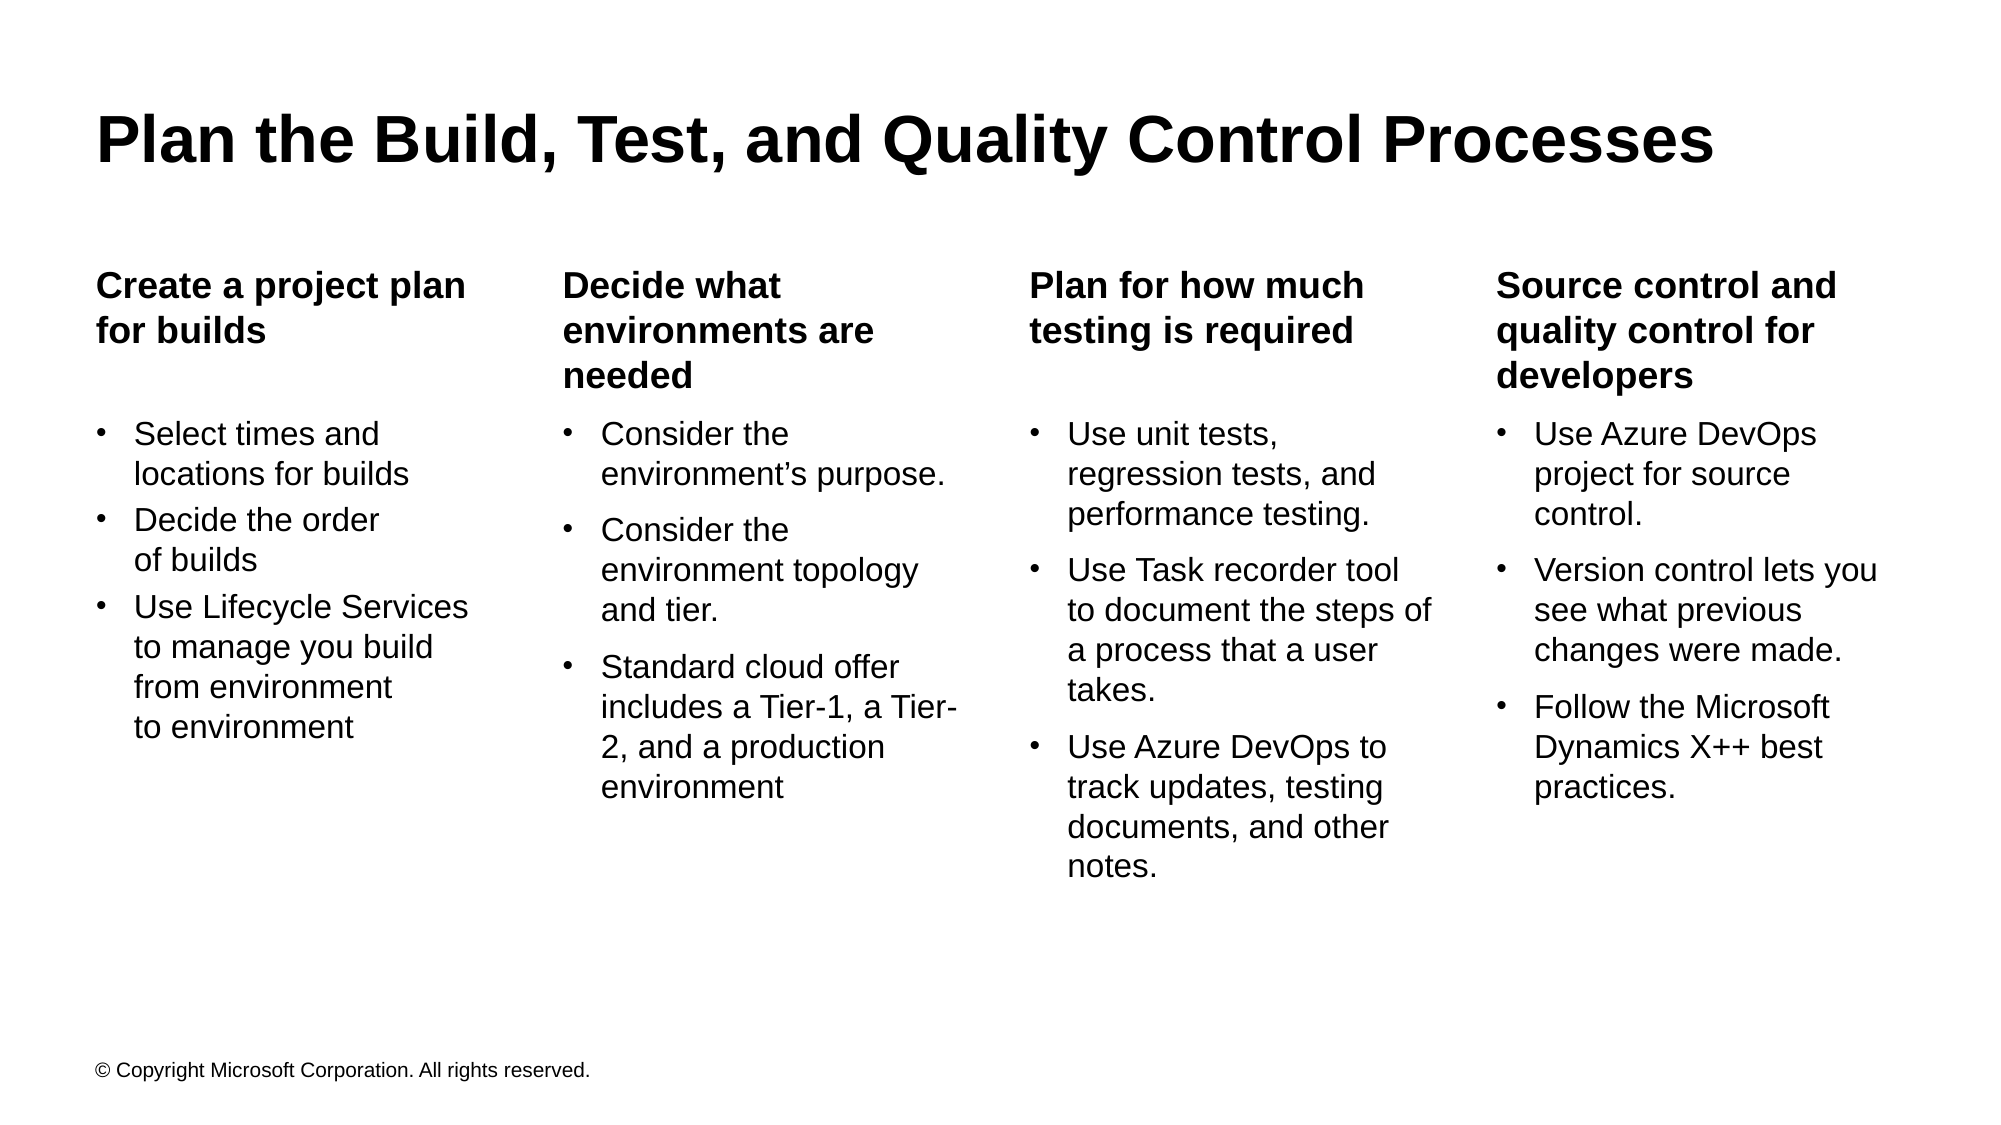

# Plan the Build, Test, and Quality Control Processes
Create a project plan for builds
Decide what environments are needed
Plan for how much testing is required
Source control and quality control for developers
Select times and locations for builds
Decide the order
of builds
Use Lifecycle Services
to manage you build from environment
to environment
Consider the environment’s purpose.
Consider the environment topology and tier.
Standard cloud offer includes a Tier-1, a Tier-2, and a production environment
Use unit tests, regression tests, and performance testing.
Use Task recorder tool to document the steps of a process that a user takes.
Use Azure DevOps to track updates, testing documents, and other notes.
Use Azure DevOps project for source control.
Version control lets you see what previous changes were made.
Follow the Microsoft Dynamics X++ best practices.